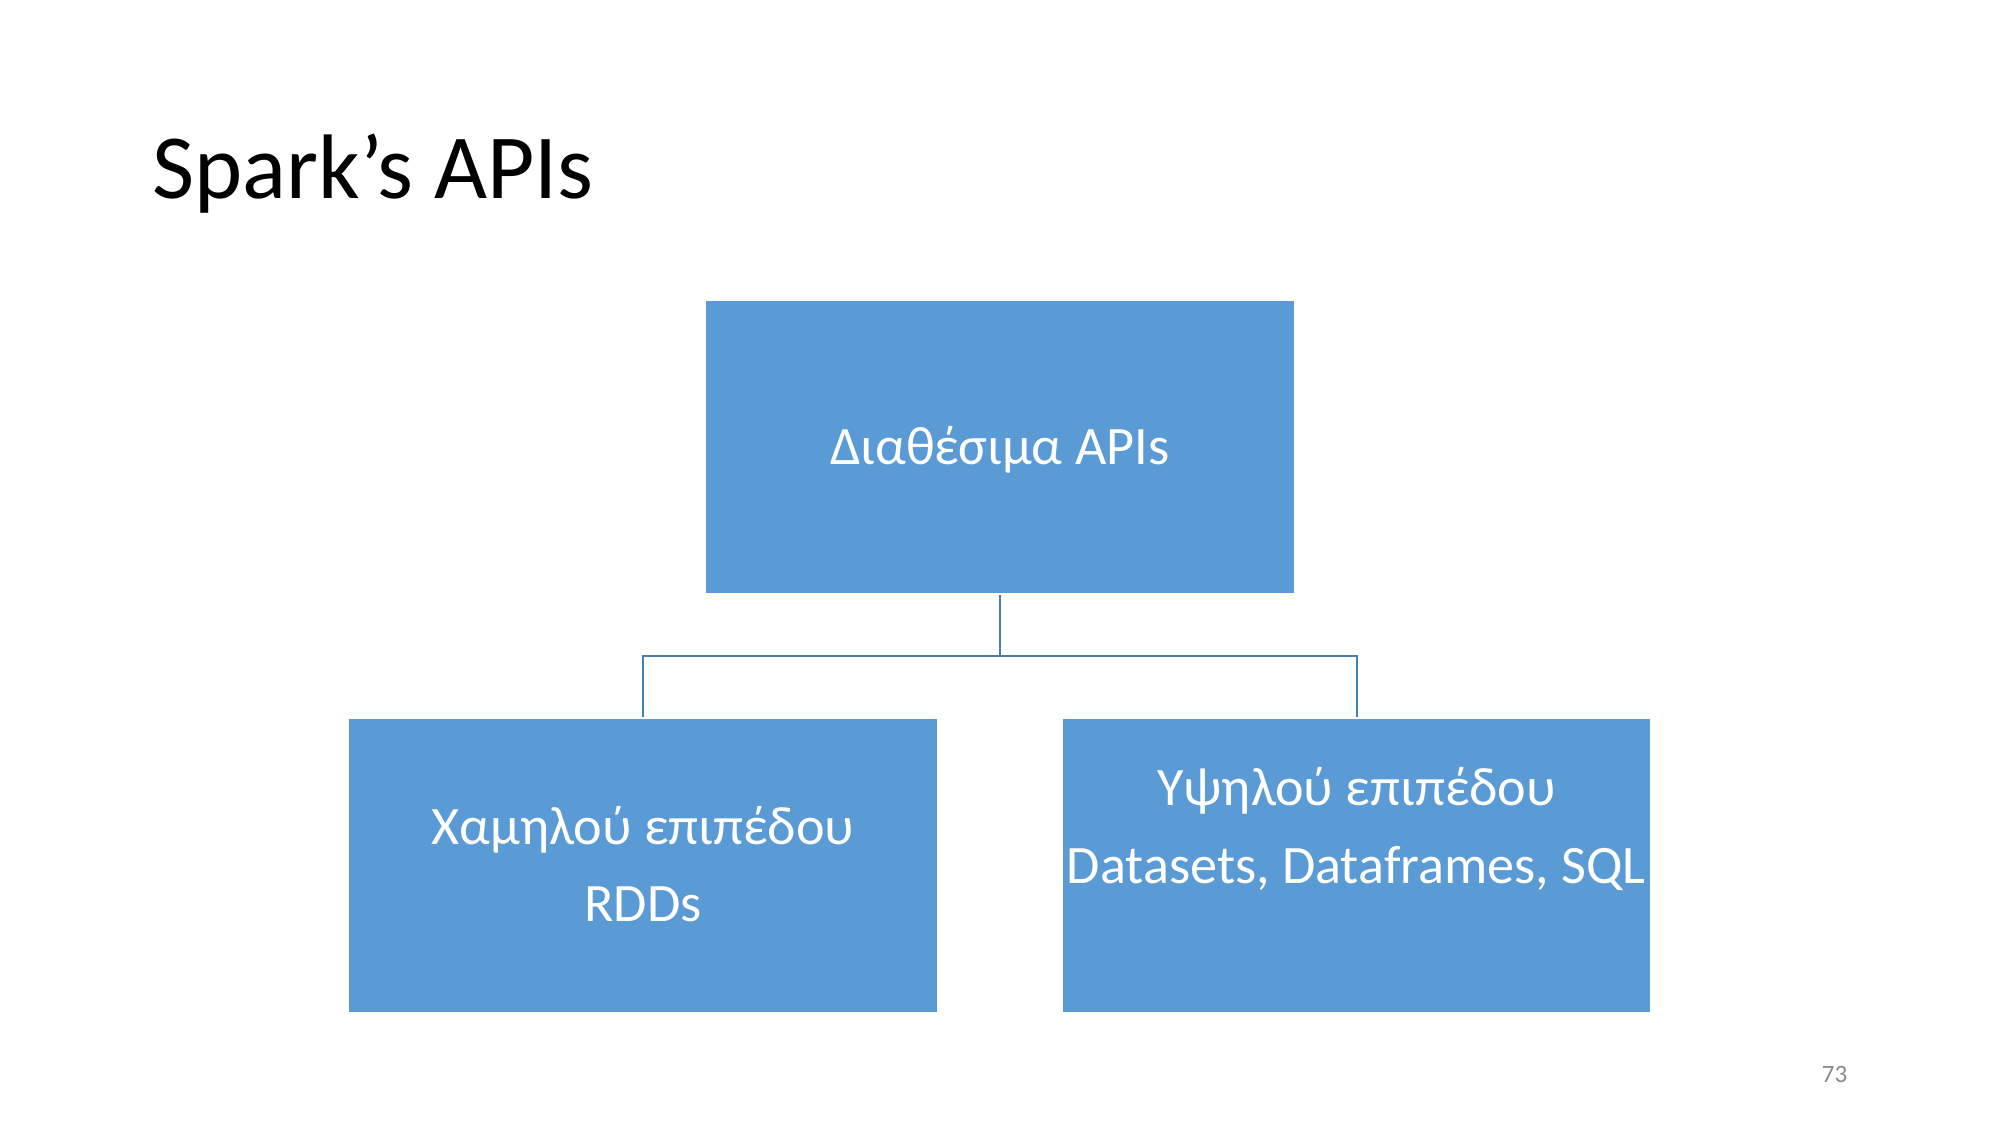

# Spark’s APIs
Διαθέσιμα APIs
Χαμηλού επιπέδου
RDDs
Υψηλού επιπέδου
Datasets, Dataframes, SQL

73